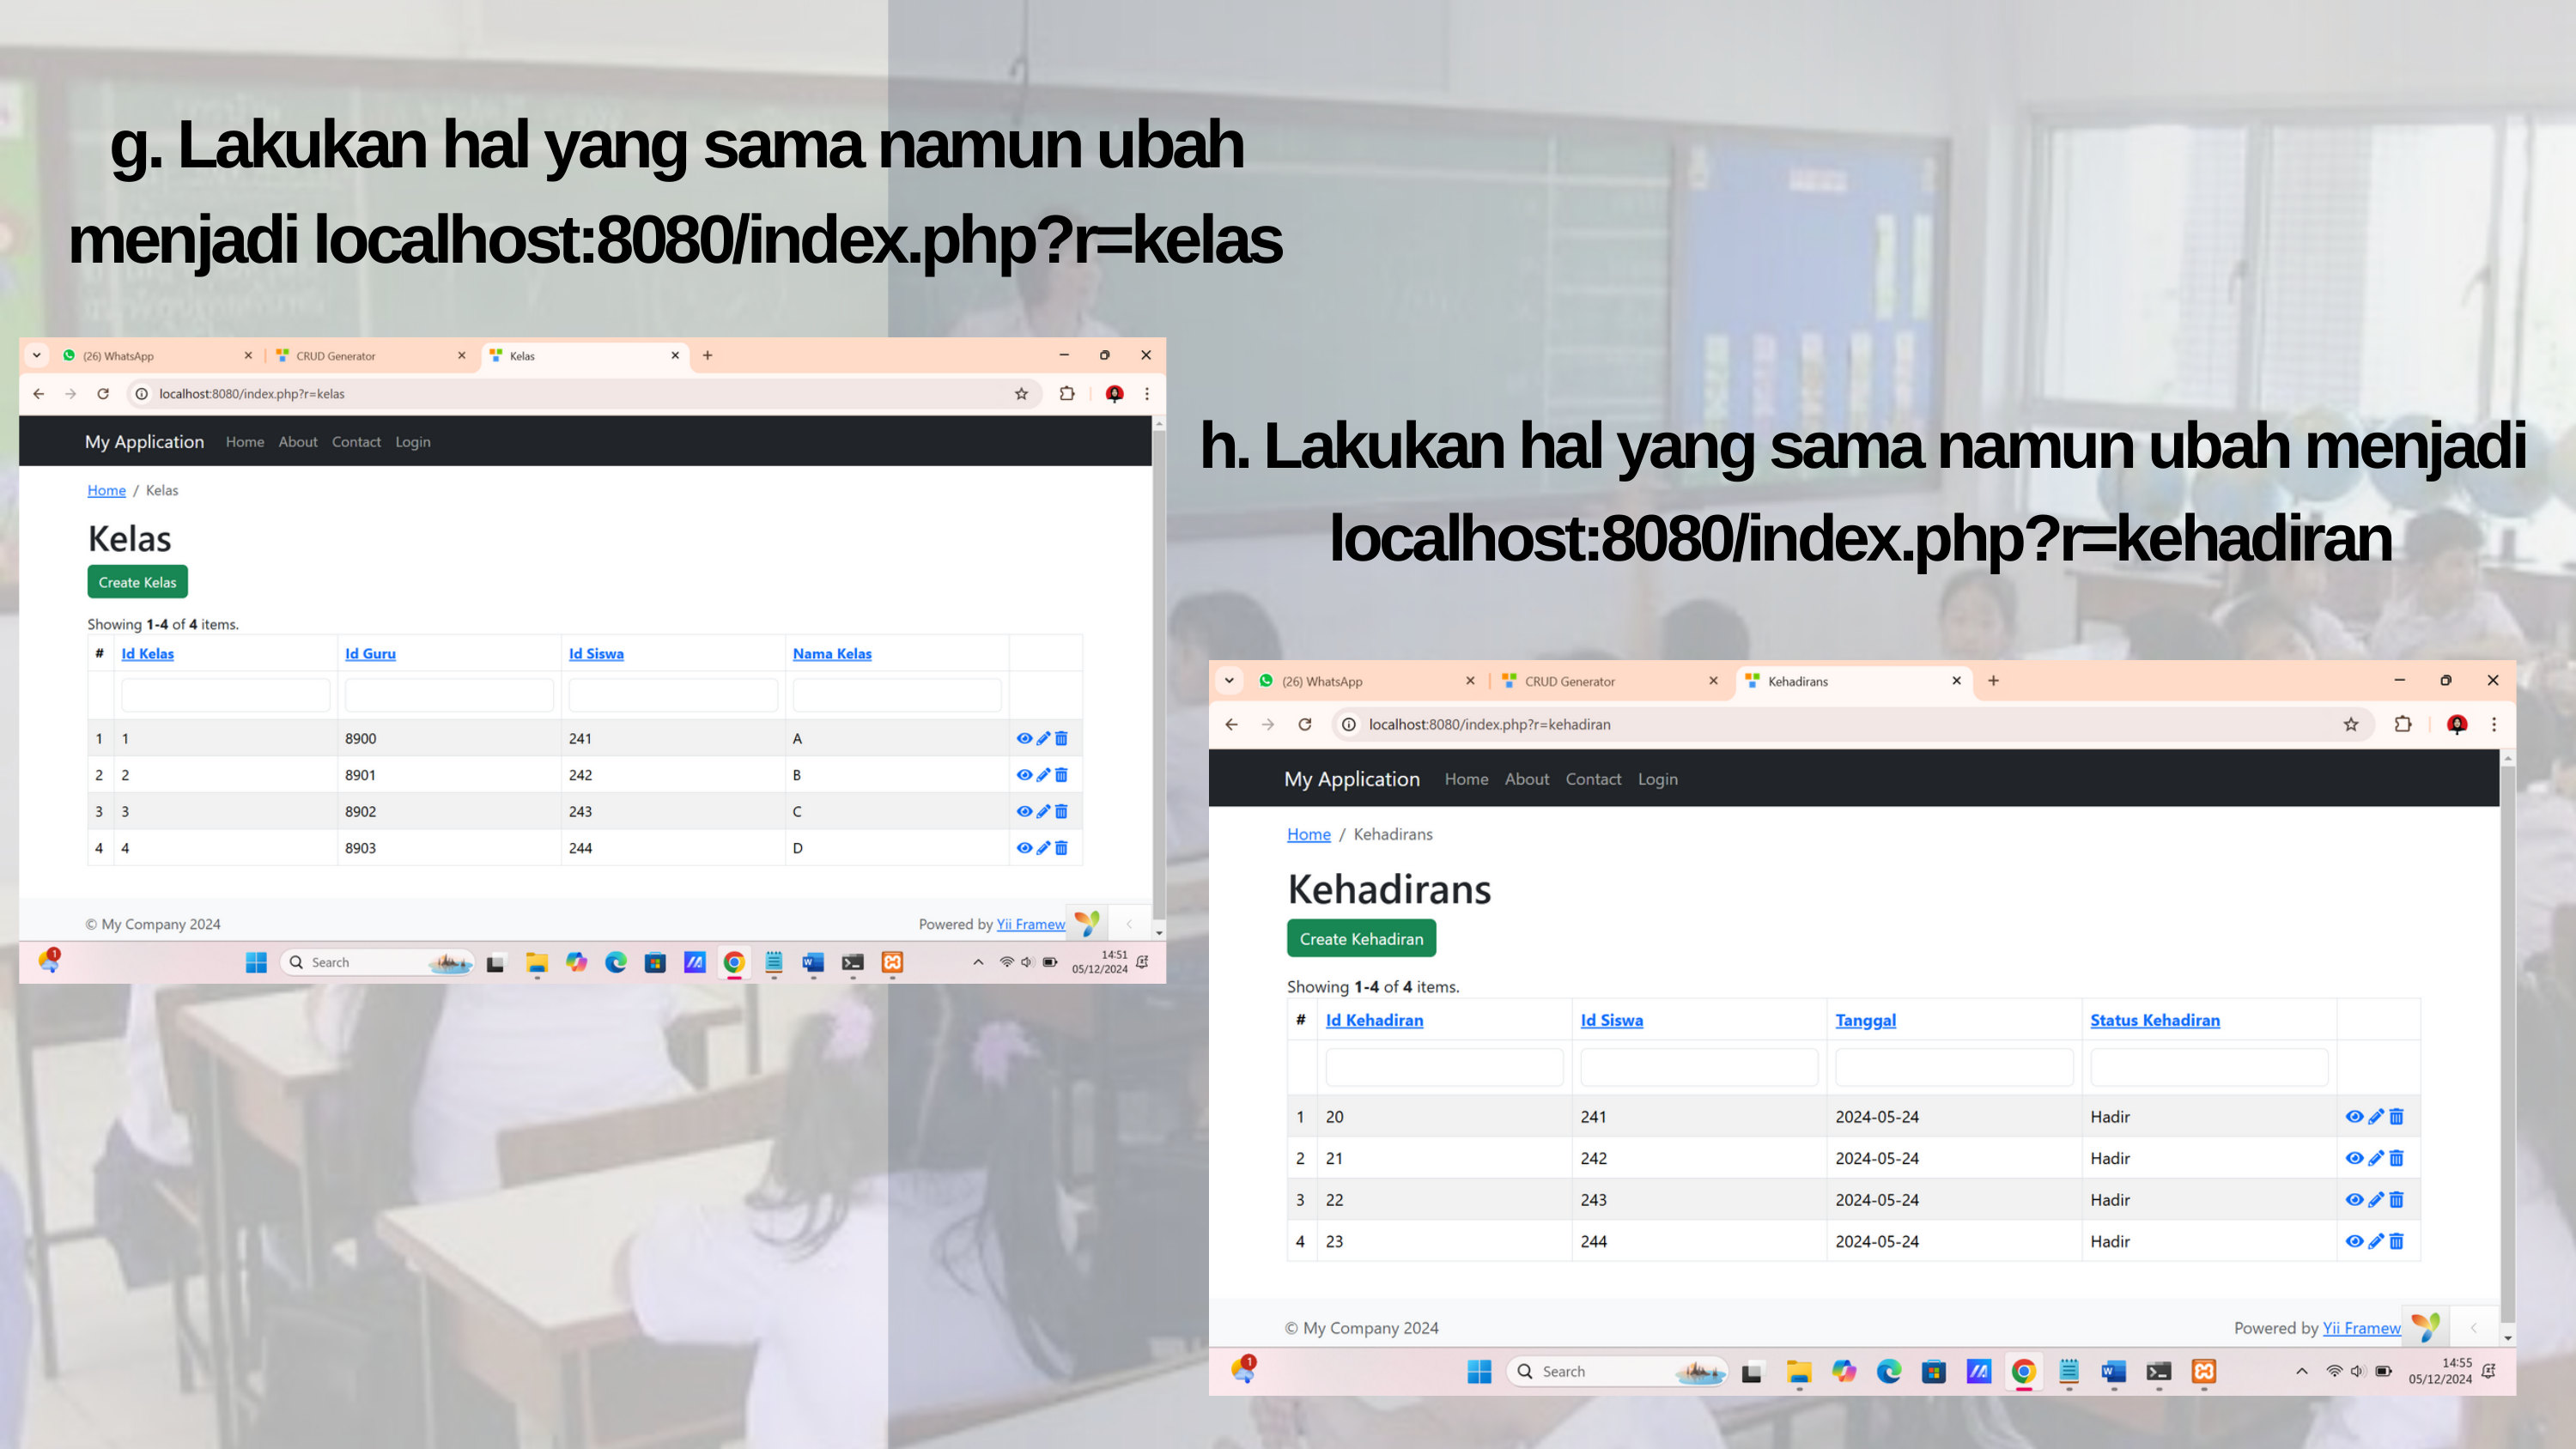

g. Lakukan hal yang sama namun ubah menjadi localhost:8080/index.php?r=kelas

h. Lakukan hal yang sama namun ubah menjadi localhost:8080/index.php?r=kehadiran